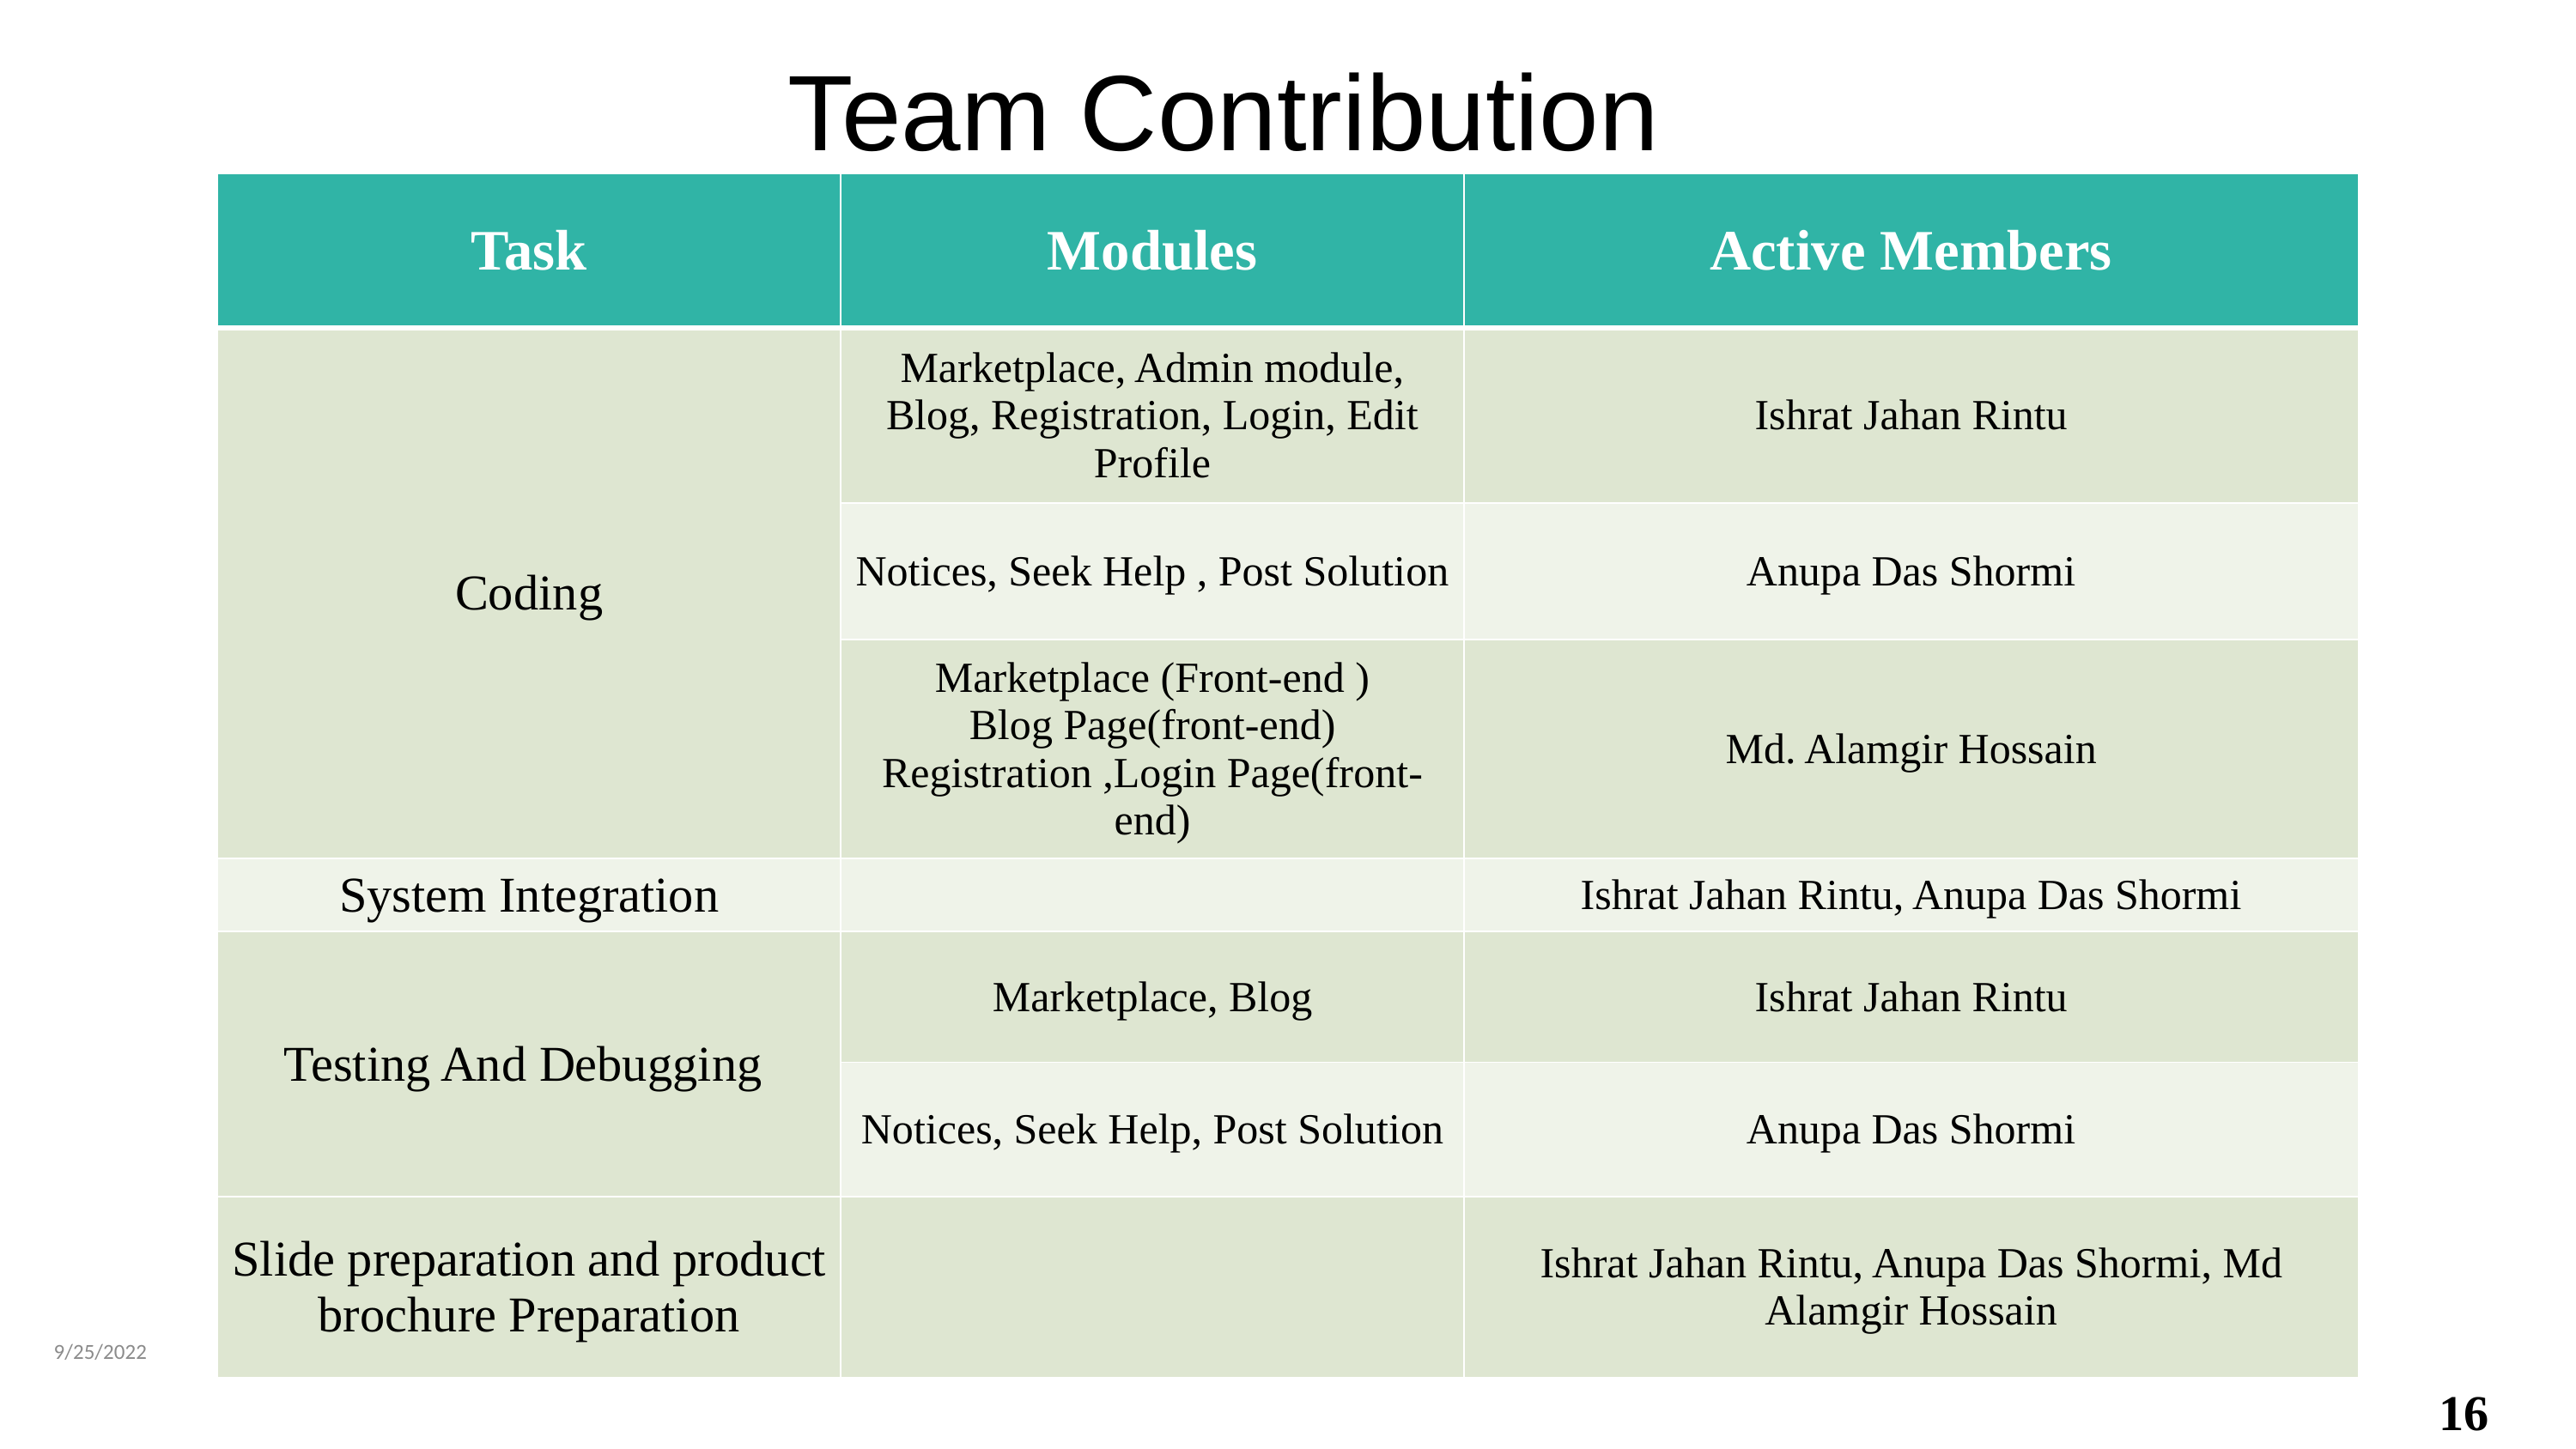

Team Contribution

| Task | Modules | Active Members |
| --- | --- | --- |
| Coding | Marketplace, Admin module, Blog, Registration, Login, Edit Profile | Ishrat Jahan Rintu |
|  | Notices, Seek Help , Post Solution | Anupa Das Shormi |
|  | Marketplace (Front-end ) Blog Page(front-end) Registration ,Login Page(front-end) | Md. Alamgir Hossain |
| System Integration |  | Ishrat Jahan Rintu, Anupa Das Shormi |
| Testing And Debugging | Marketplace, Blog | Ishrat Jahan Rintu |
|  | Notices, Seek Help, Post Solution | Anupa Das Shormi |
| Slide preparation and product brochure Preparation |  | Ishrat Jahan Rintu, Anupa Das Shormi, Md Alamgir Hossain |
9/25/2022
16